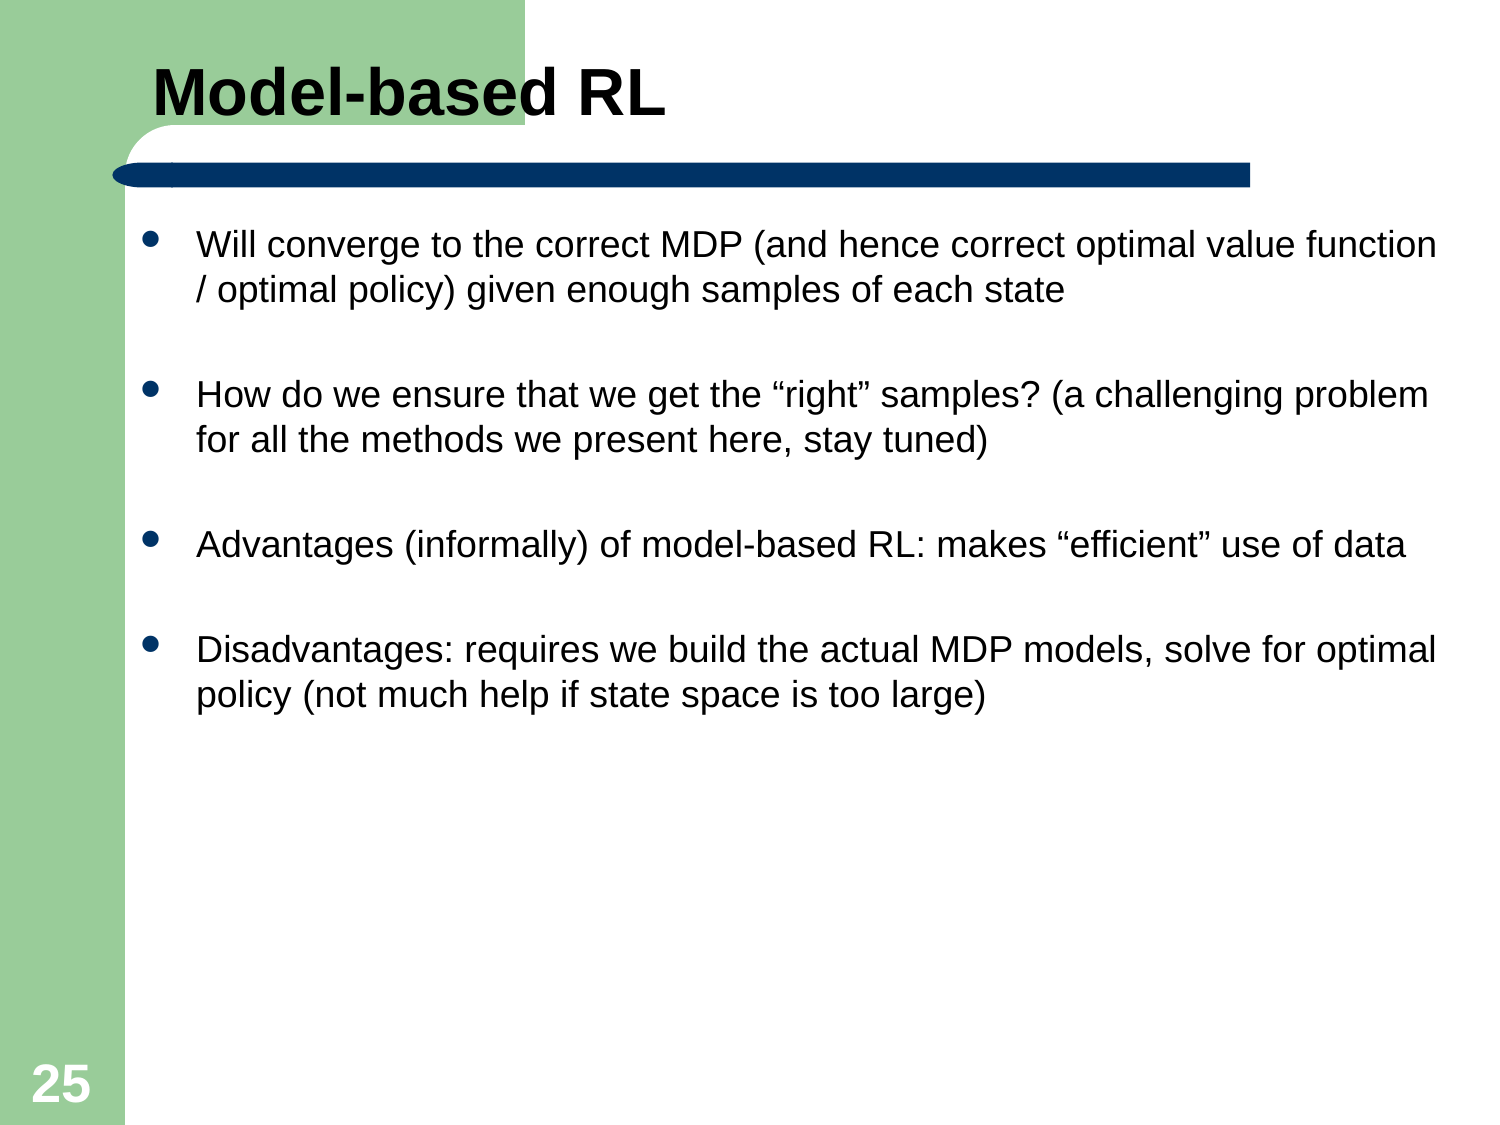

# Model-based RL
Will converge to the correct MDP (and hence correct optimal value function / optimal policy) given enough samples of each state

How do we ensure that we get the “right” samples? (a challenging problem for all the methods we present here, stay tuned)

Advantages (informally) of model-based RL: makes “efficient” use of data

Disadvantages: requires we build the actual MDP models, solve for optimal policy (not much help if state space is too large)
25